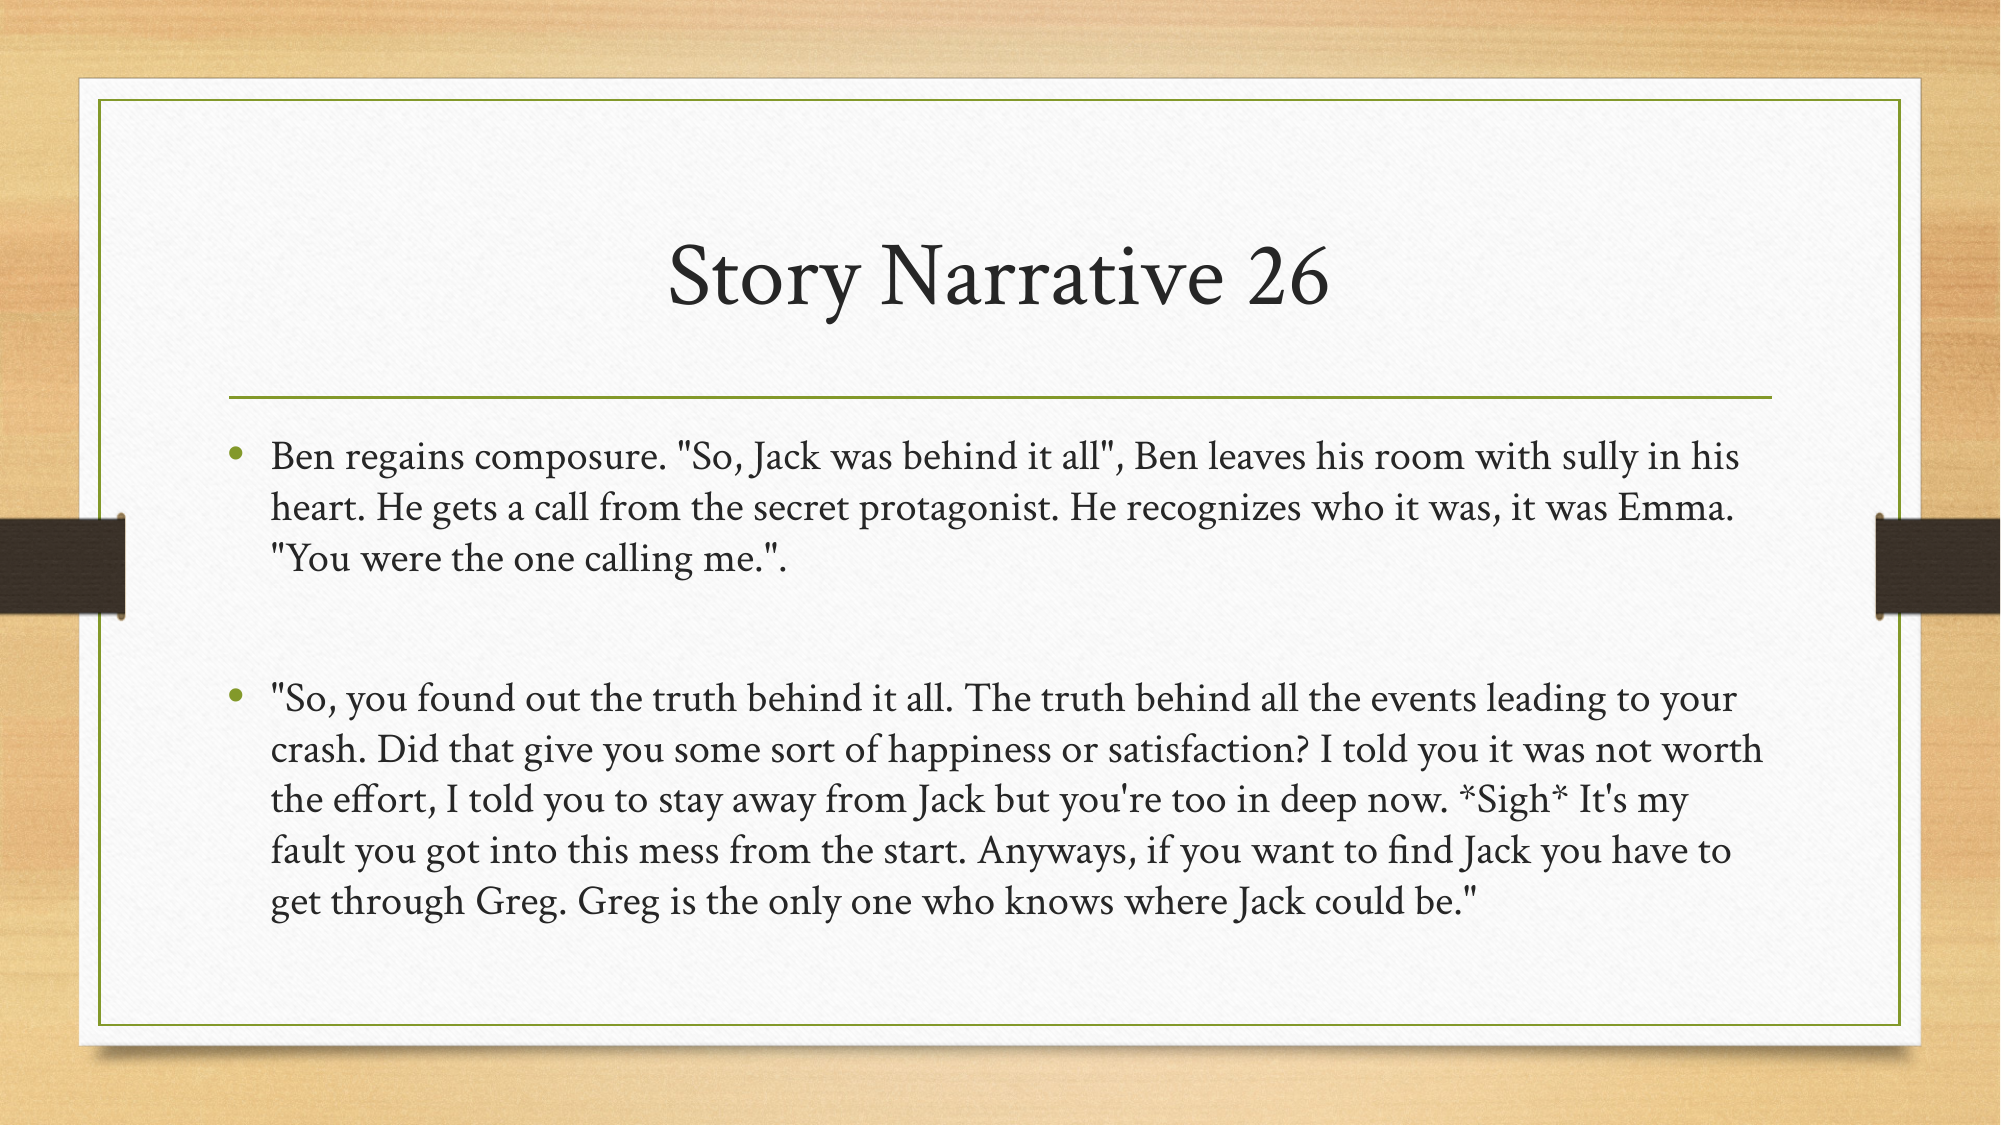

# Story Narrative 26
Ben regains composure. "So, Jack was behind it all", Ben leaves his room with sully in his heart. He gets a call from the secret protagonist. He recognizes who it was, it was Emma. "You were the one calling me.".

"So, you found out the truth behind it all. The truth behind all the events leading to your crash. Did that give you some sort of happiness or satisfaction? I told you it was not worth the effort, I told you to stay away from Jack but you're too in deep now. *Sigh* It's my fault you got into this mess from the start. Anyways, if you want to find Jack you have to get through Greg. Greg is the only one who knows where Jack could be."